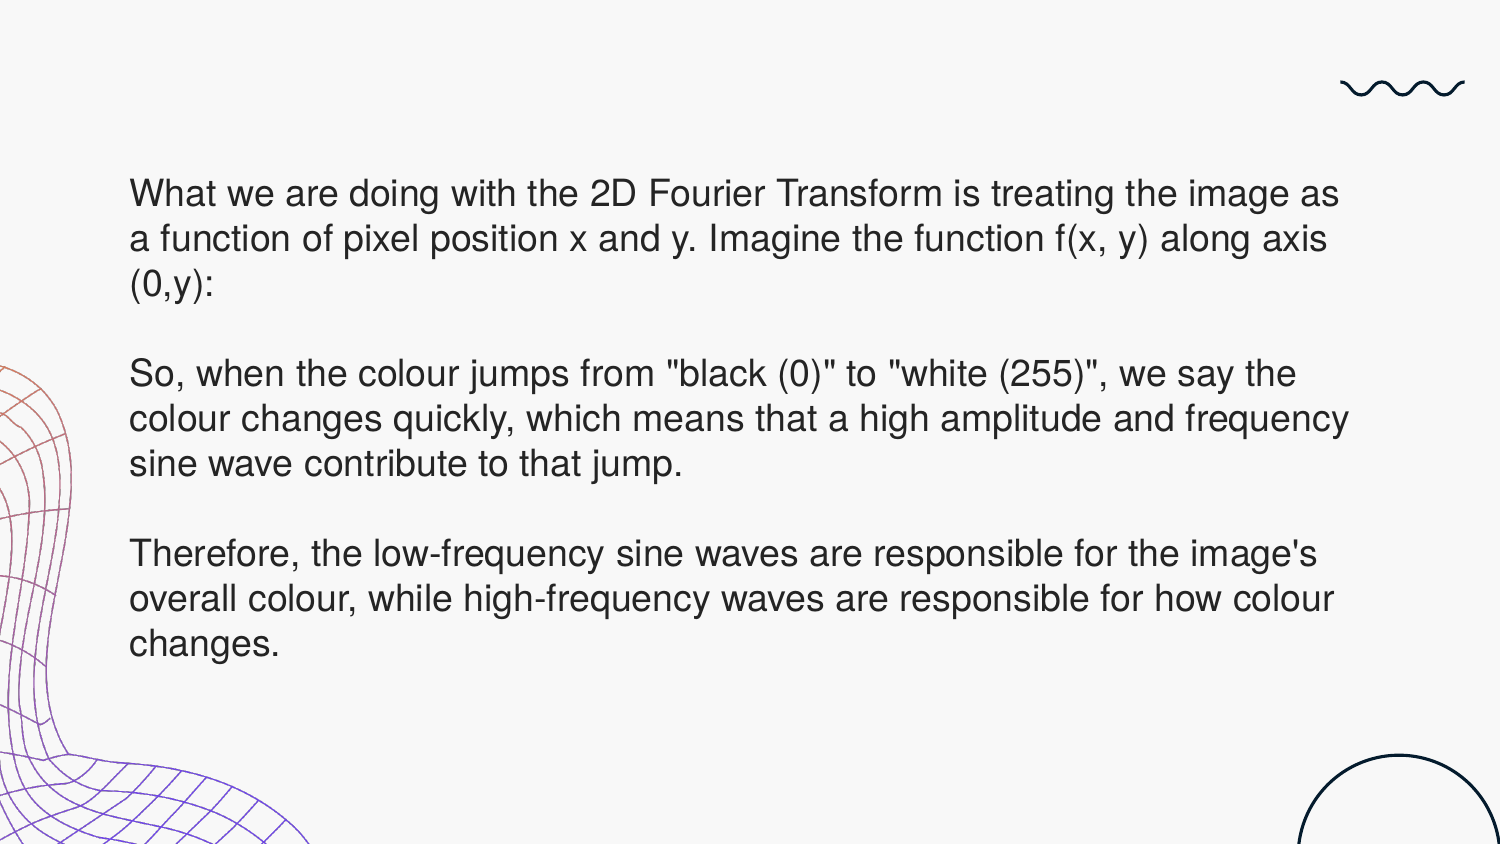

What we are doing with the 2D Fourier Transform is treating the image as a function of pixel position x and y. Imagine the function f(x, y) along axis (0,y):

So, when the colour jumps from "black (0)" to "white (255)", we say the colour changes quickly, which means that a high amplitude and frequency sine wave contribute to that jump.

Therefore, the low-frequency sine waves are responsible for the image's overall colour, while high-frequency waves are responsible for how colour changes.